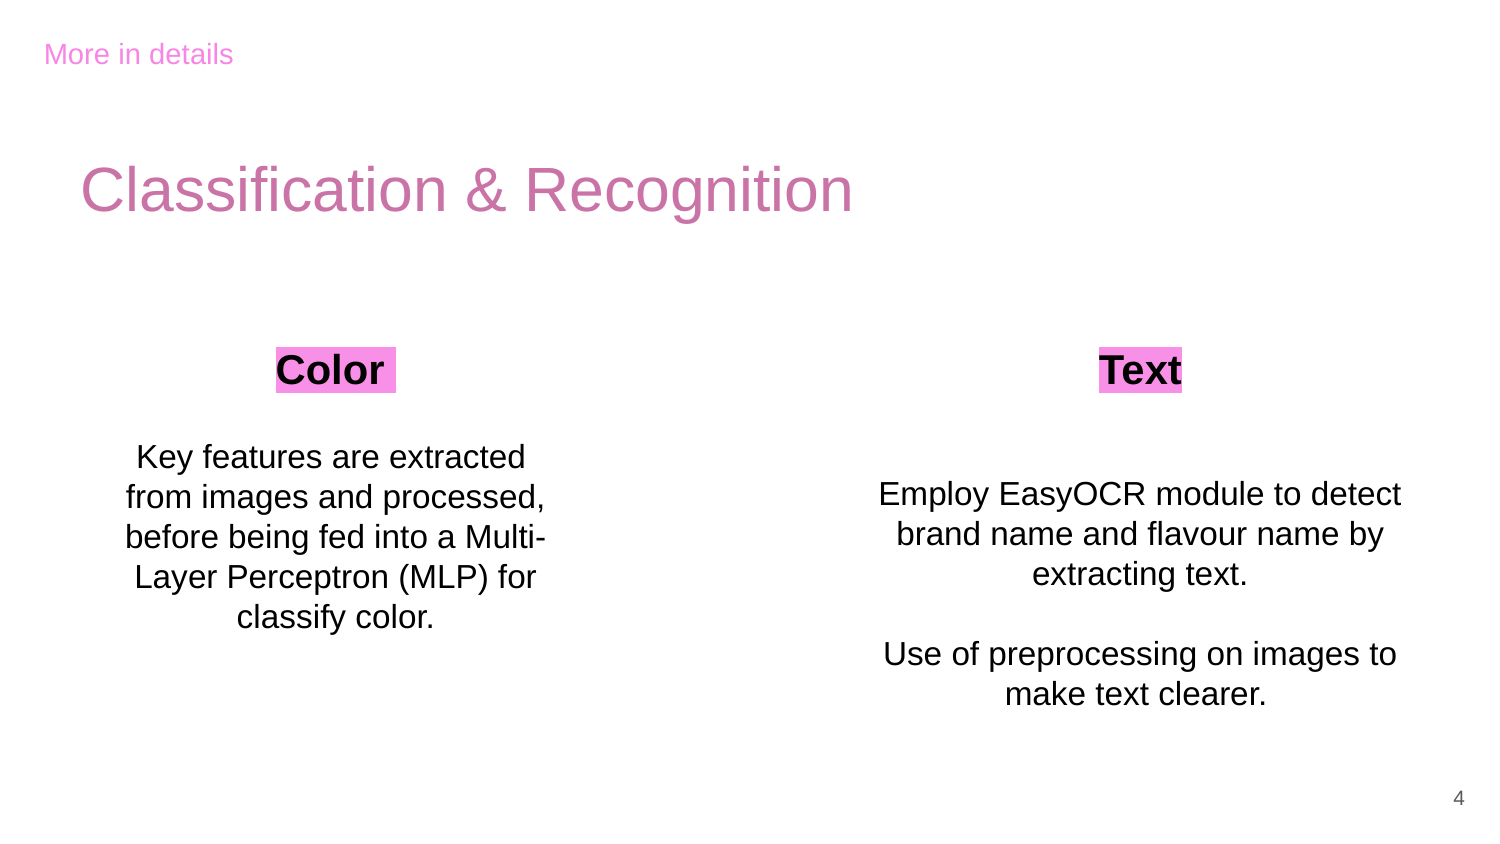

More in details
Classification & Recognition
Color
Text
Key features are extracted  from images and processed, before being fed into a Multi-Layer Perceptron (MLP) for classify color.

Employ EasyOCR module to detect brand name and flavour name by extracting text.

Use of preprocessing on images to make text clearer.
4